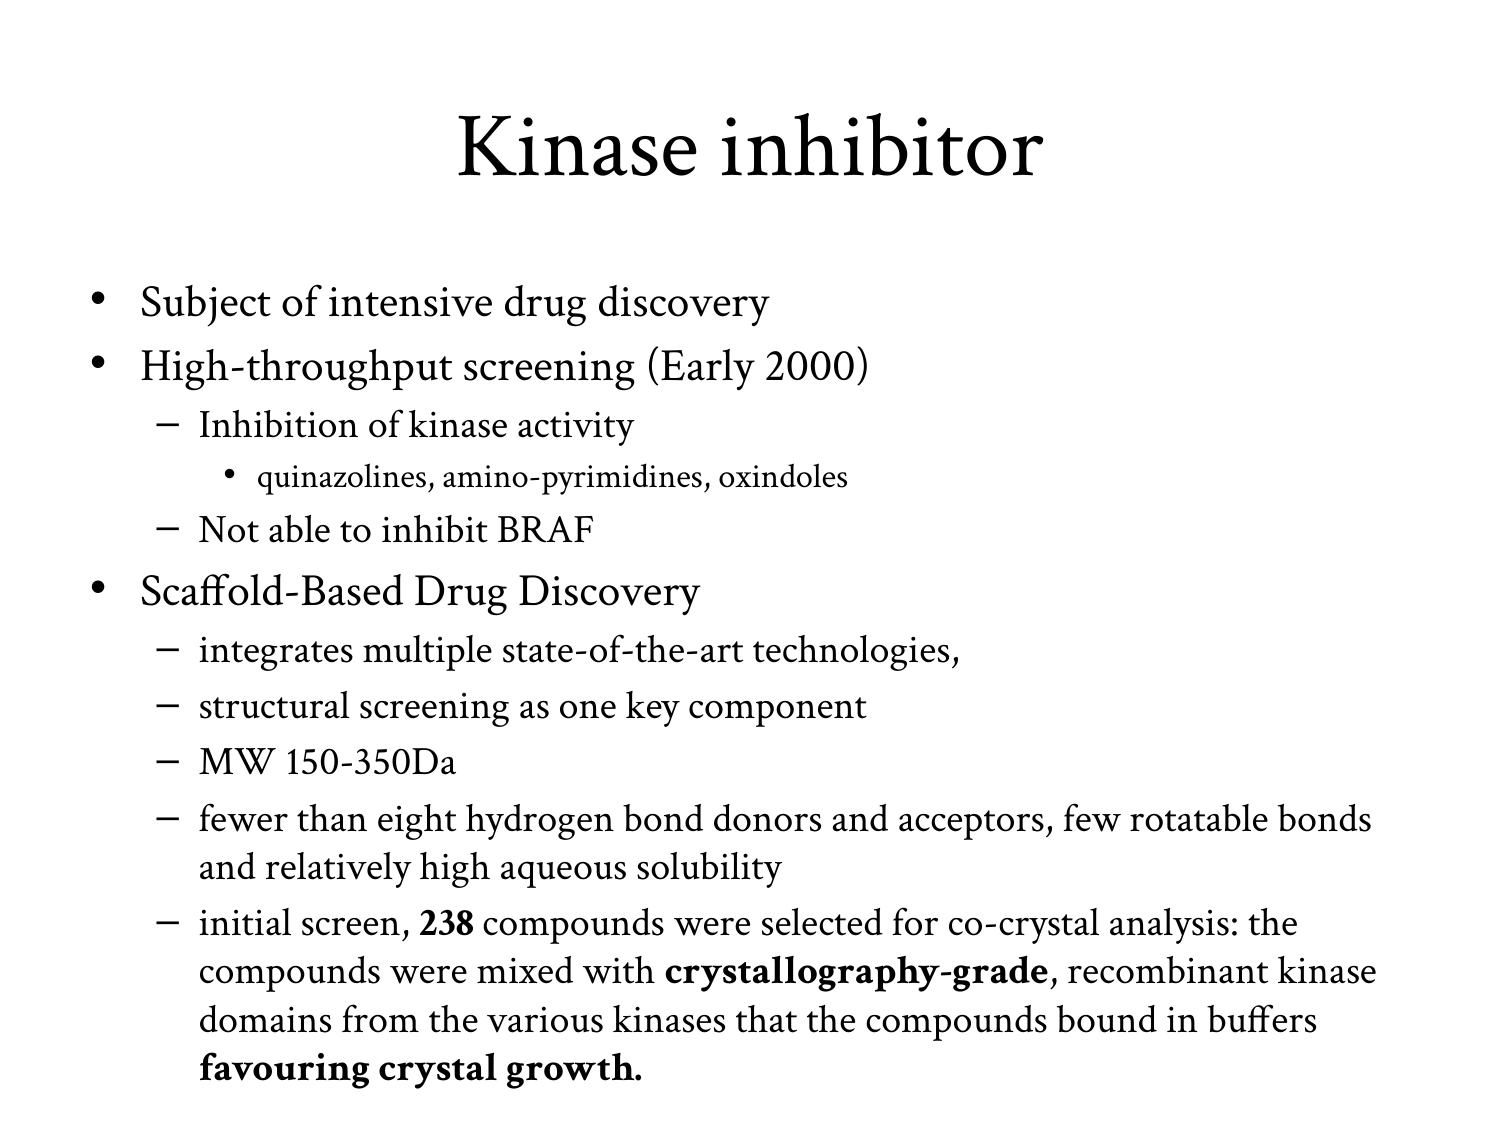

# Kinase inhibitor
Subject of intensive drug discovery
High-throughput screening (Early 2000)
Inhibition of kinase activity
quinazolines, amino-pyrimidines, oxindoles
Not able to inhibit BRAF
Scaffold-Based Drug Discovery
integrates multiple state-of-the-art technologies,
structural screening as one key component
MW 150-350Da
fewer than eight hydrogen bond donors and acceptors, few rotatable bonds and relatively high aqueous solubility
initial screen, 238 compounds were selected for co-crystal analysis: the compounds were mixed with crystallography-grade, recombinant kinase domains from the various kinases that the compounds bound in buffers favouring crystal growth.